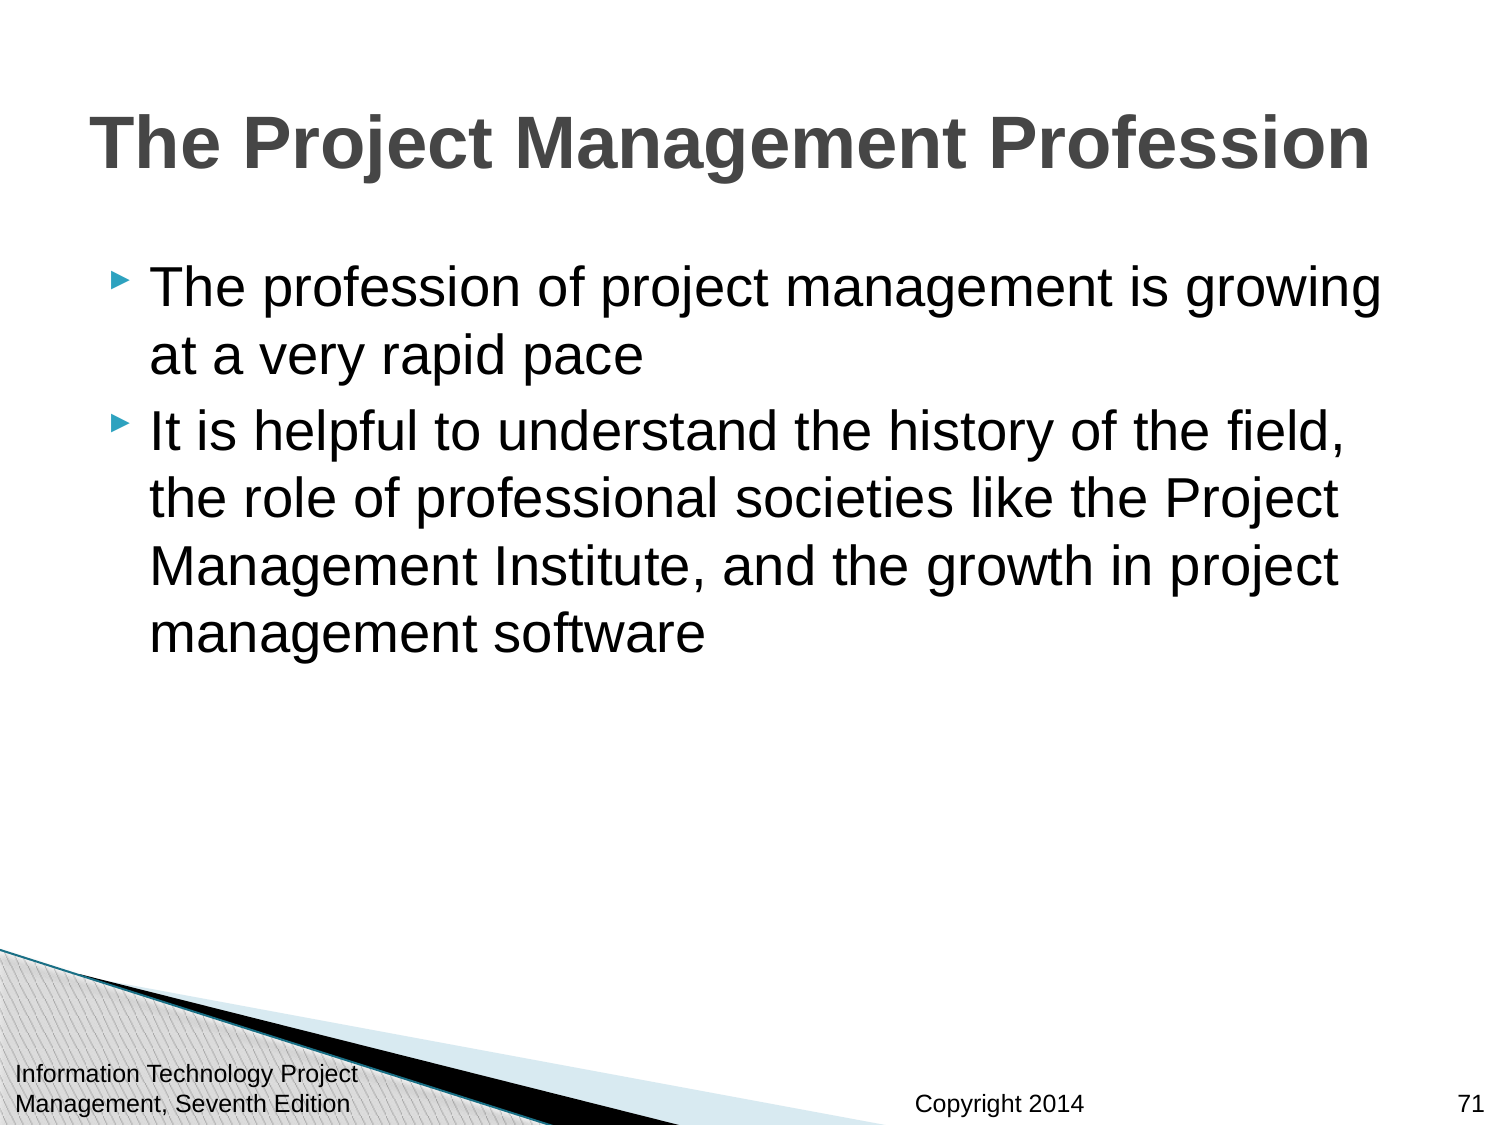

# The Project Management Profession
The profession of project management is growing at a very rapid pace
It is helpful to understand the history of the field,  the role of professional societies like the Project Management Institute, and the growth in project management software
Information Technology Project Management, Seventh Edition
71